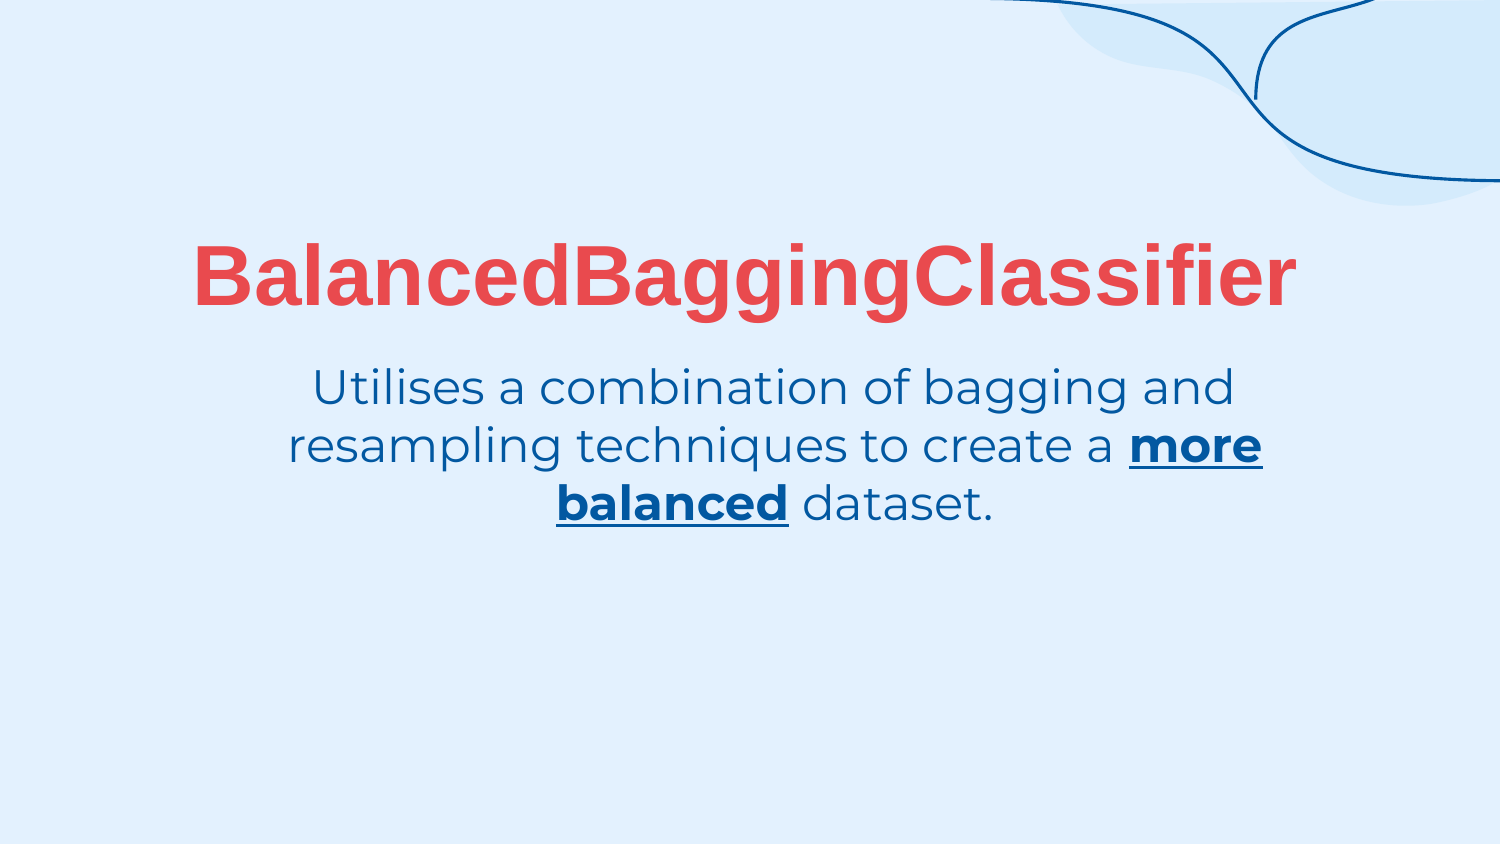

# BalancedBaggingClassifier

Utilises a combination of bagging and resampling techniques to create a more balanced dataset.